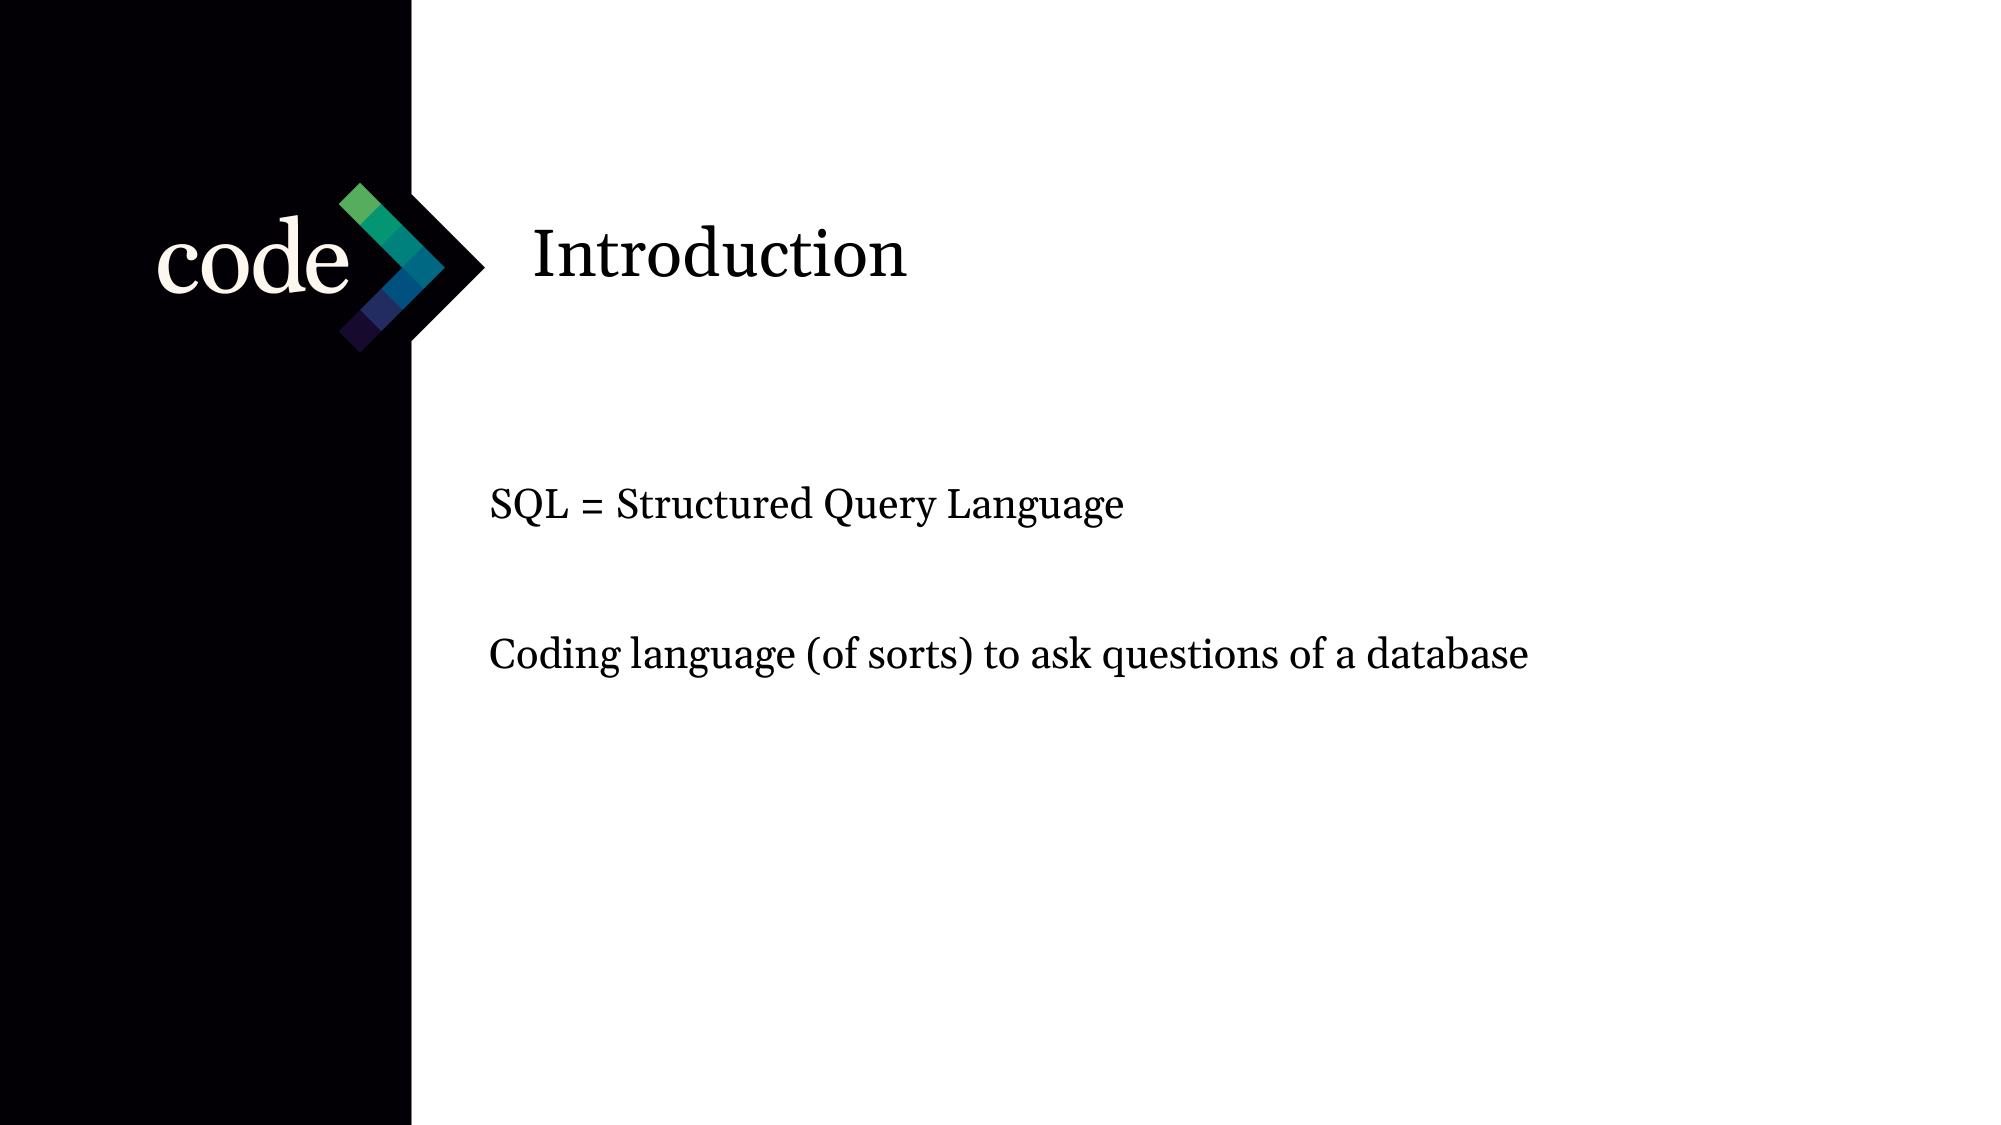

Introduction
SQL = Structured Query Language

Coding language (of sorts) to ask questions of a database